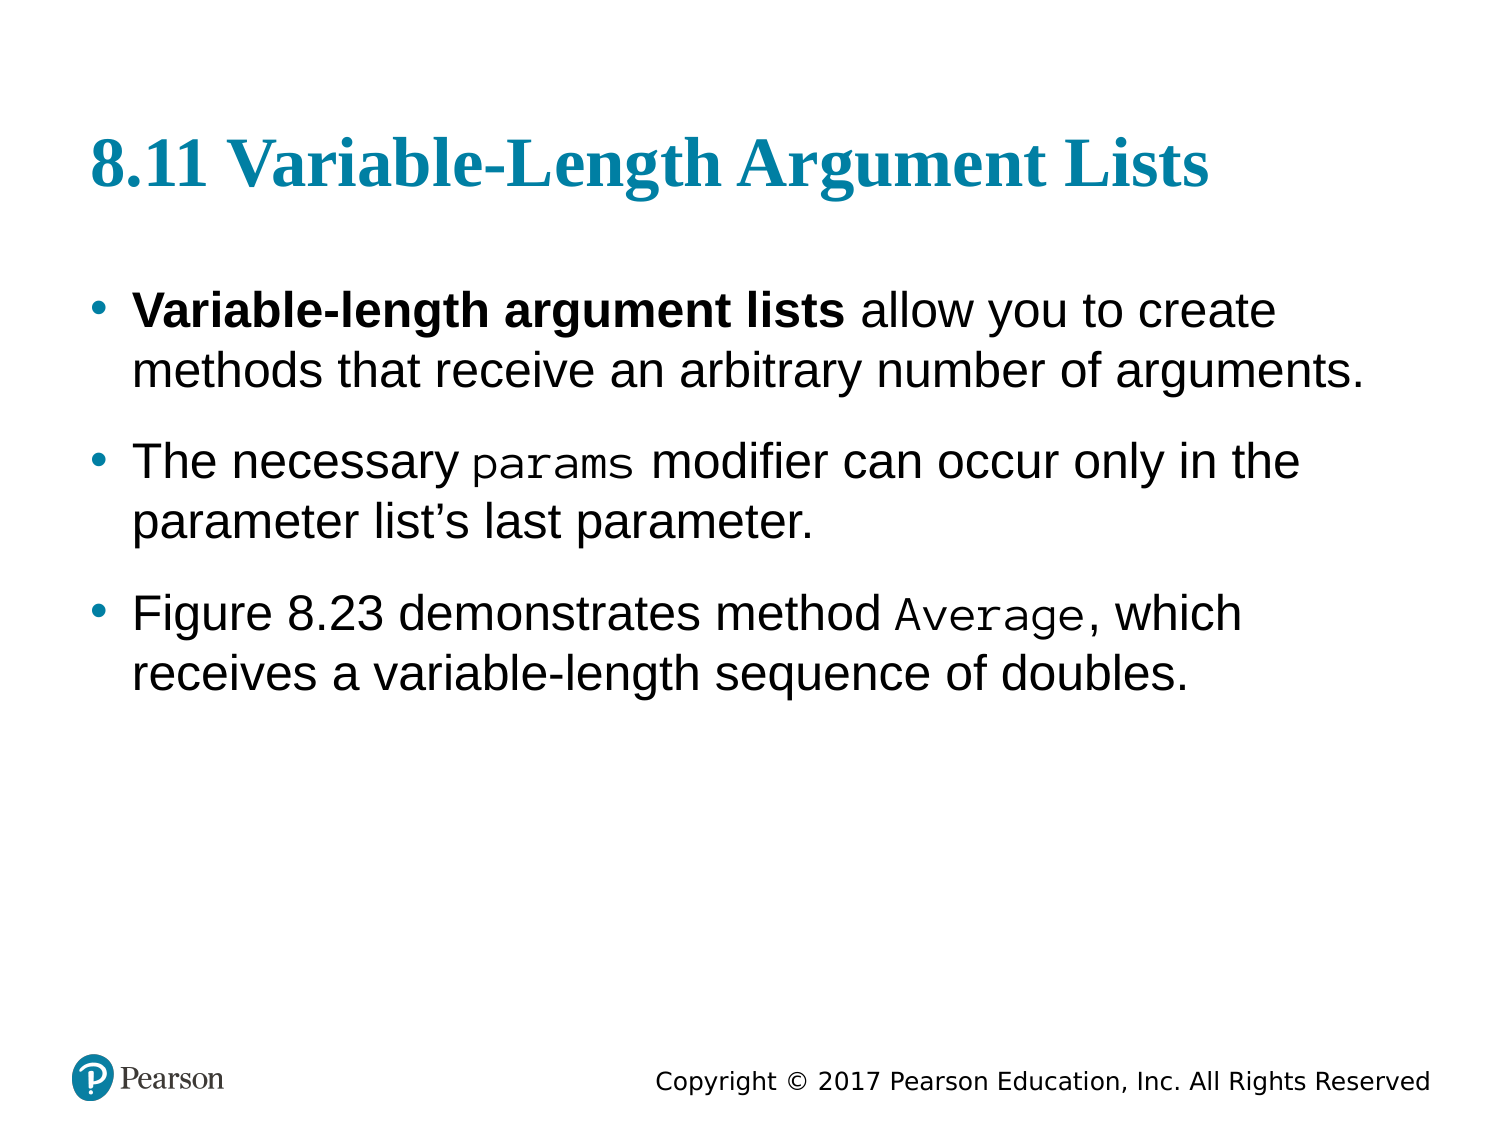

# 8.11 Variable-Length Argument Lists
Variable-length argument lists allow you to create methods that receive an arbitrary number of arguments.
The necessary params modifier can occur only in the parameter list’s last parameter.
Figure 8.23 demonstrates method Average, which receives a variable-length sequence of doubles.